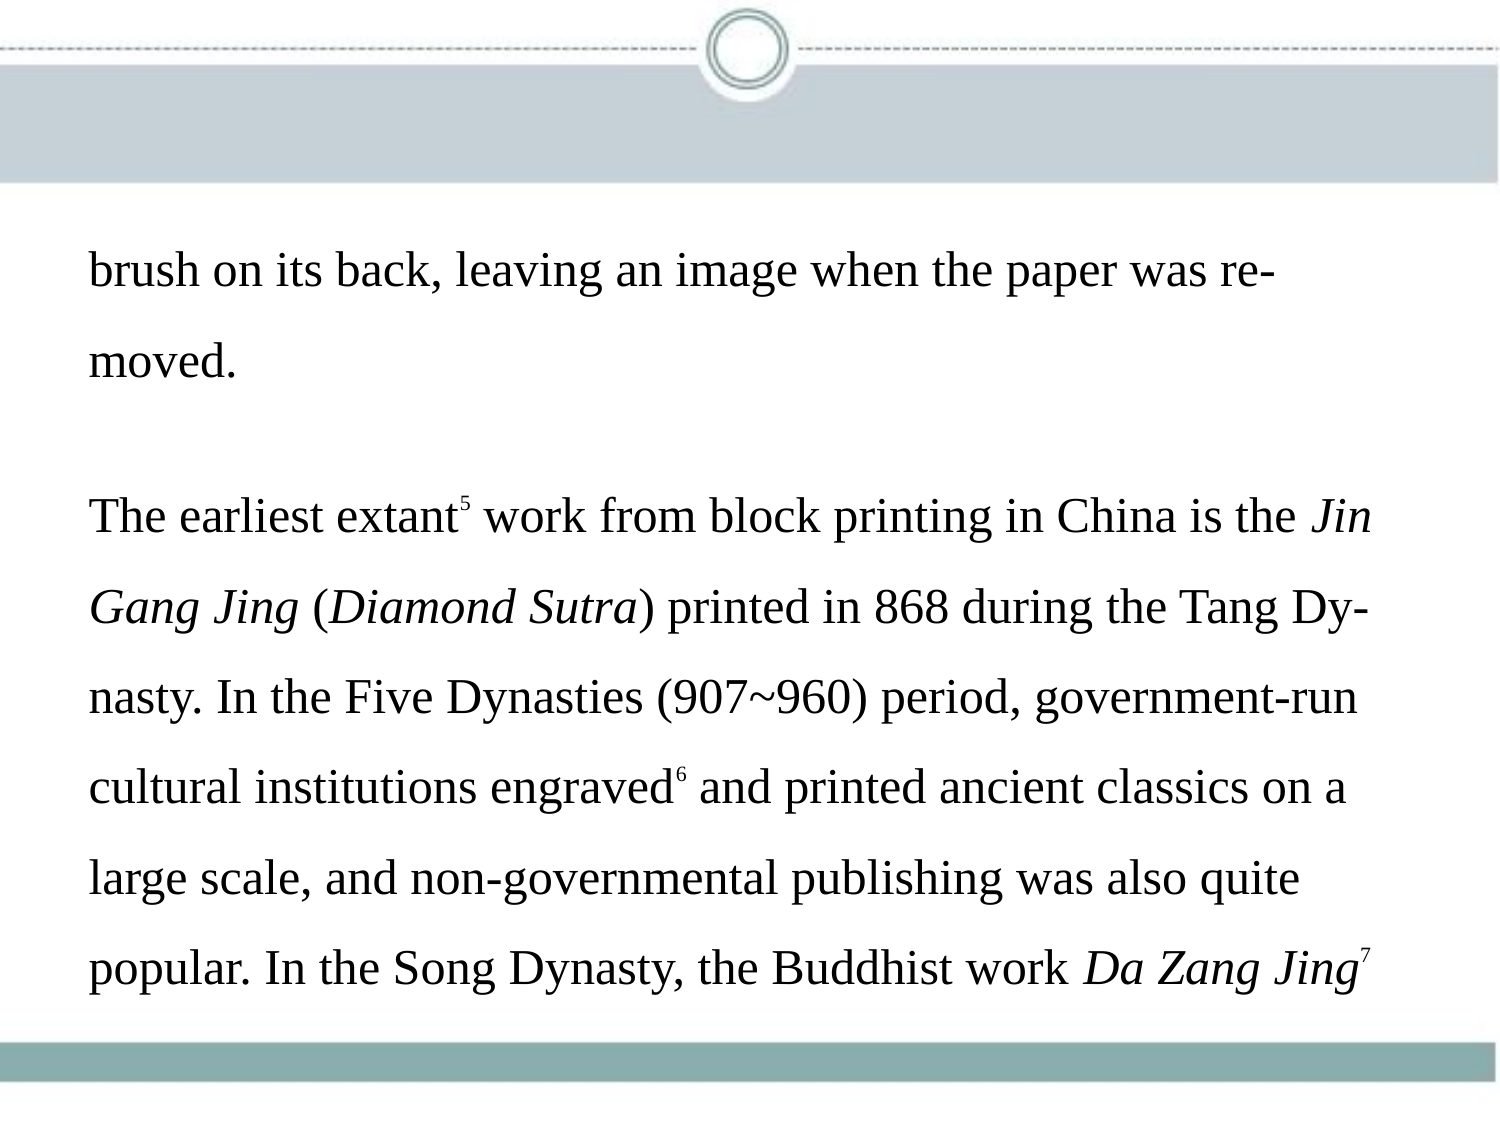

brush on its back, leaving an image when the paper was re-
moved.
The earliest extant5 work from block printing in China is the Jin
Gang Jing (Diamond Sutra) printed in 868 during the Tang Dy-
nasty. In the Five Dynasties (907~960) period, government-run
cultural institutions engraved6 and printed ancient classics on a
large scale, and non-governmental publishing was also quite
popular. In the Song Dynasty, the Buddhist work Da Zang Jing7